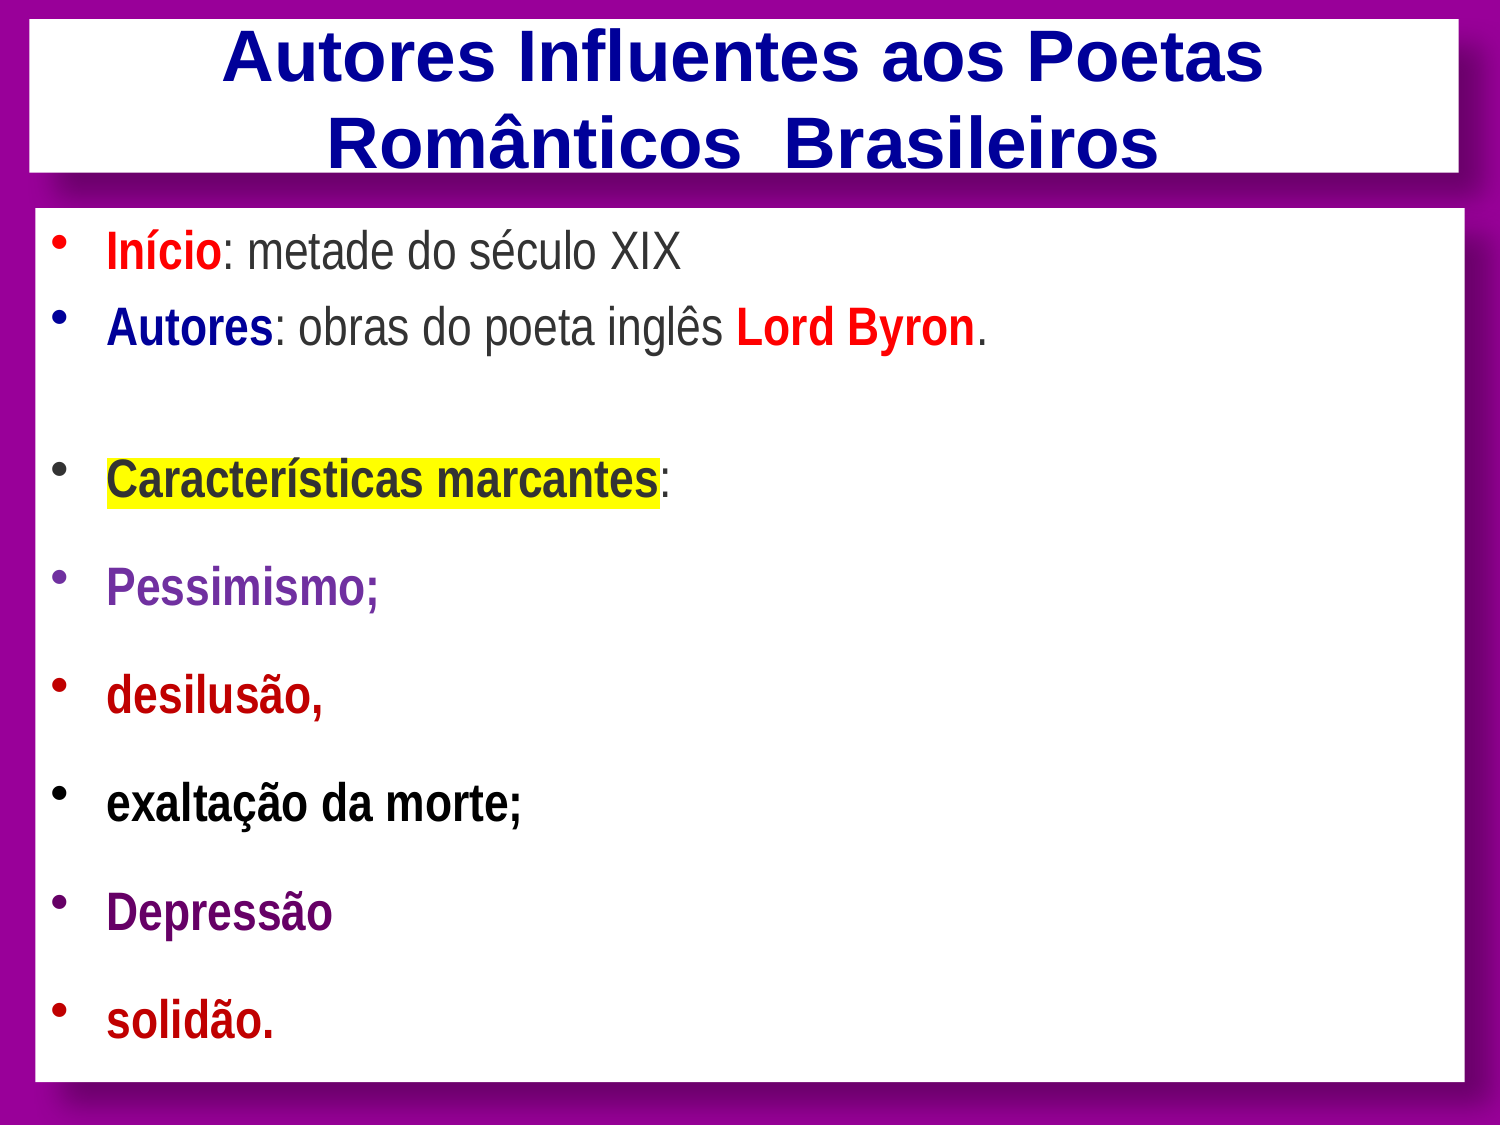

# Autores Influentes aos Poetas Românticos  Brasileiros
Início: metade do século XIX
Autores: obras do poeta inglês Lord Byron.

Características marcantes:
Pessimismo;
desilusão,
exaltação da morte;
Depressão
solidão.